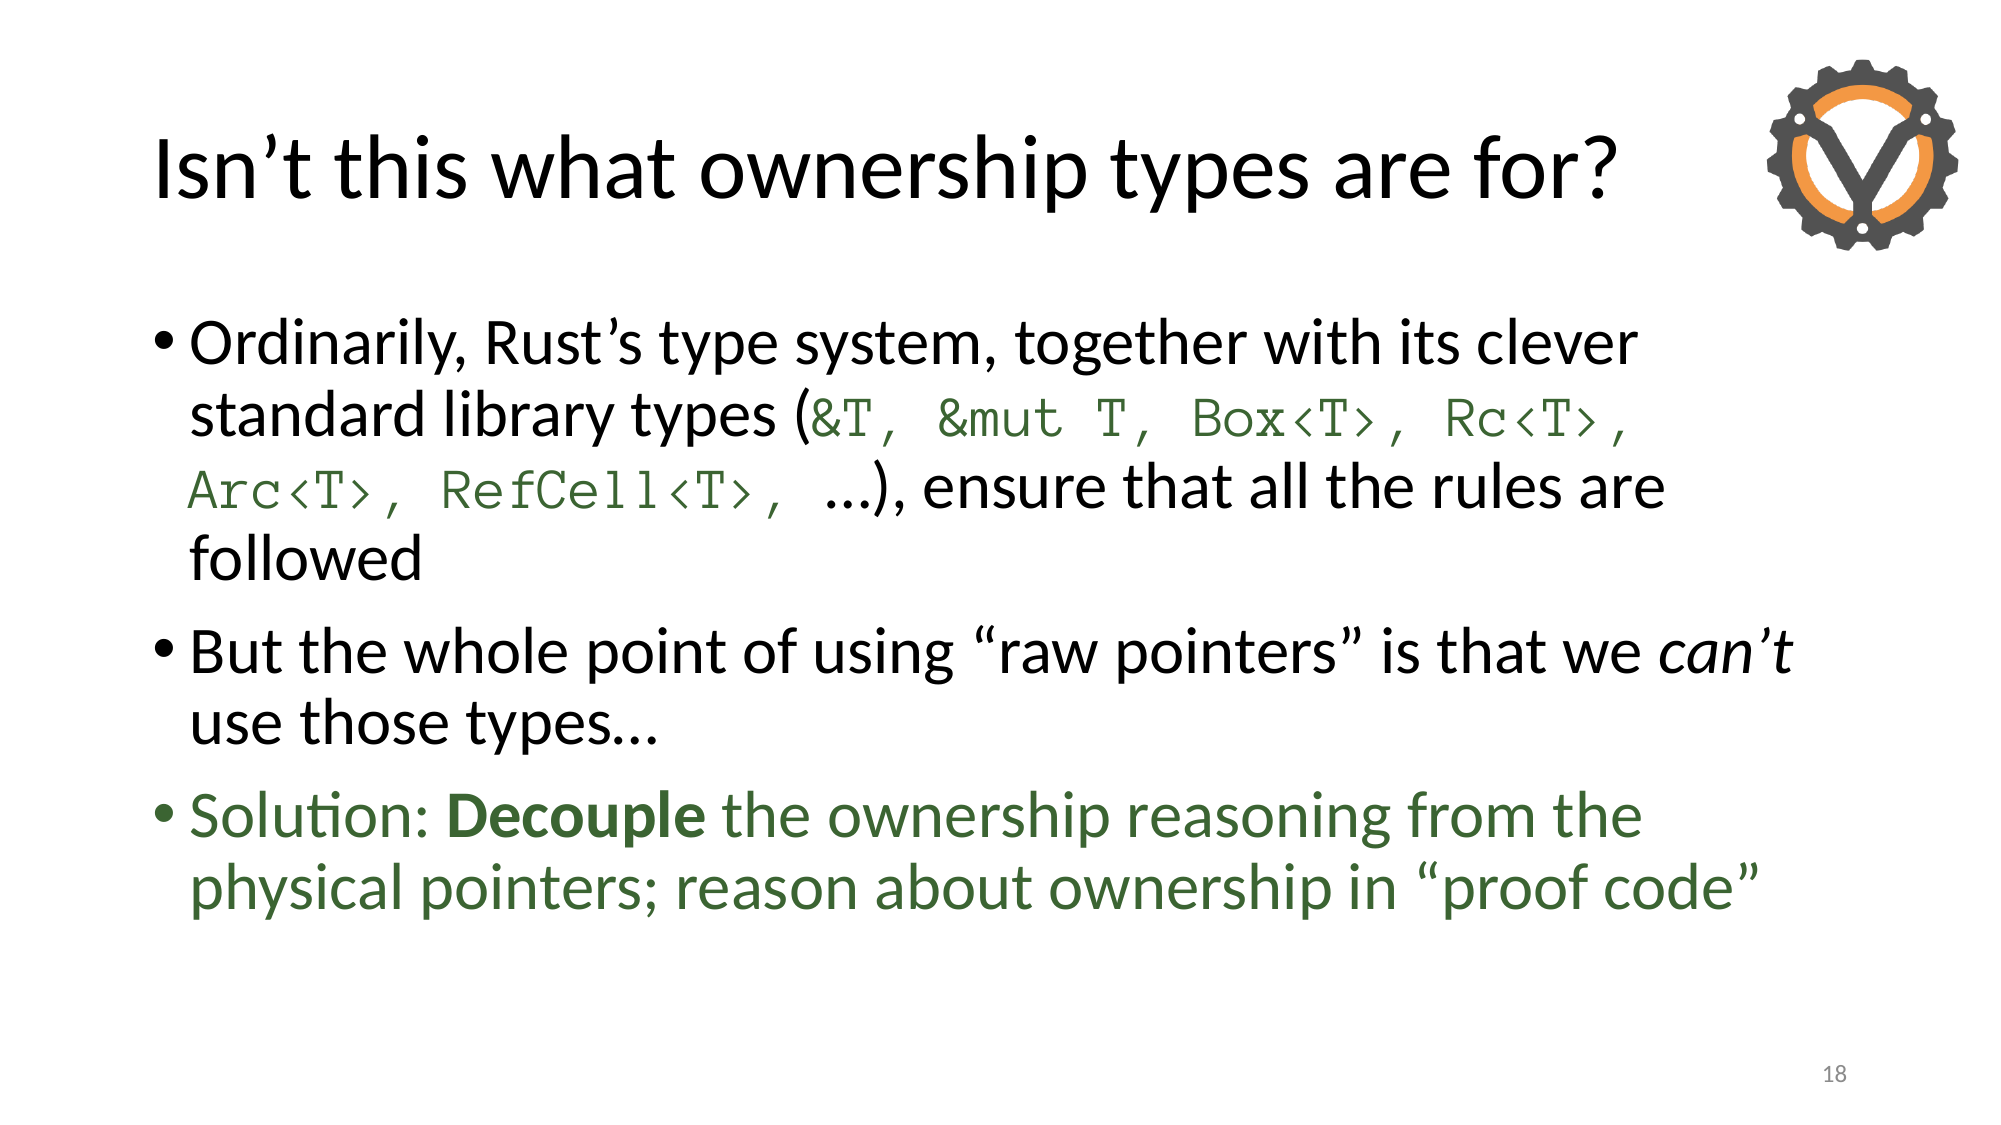

# Isn’t this what ownership types are for?
Ordinarily, Rust’s type system, together with its clever standard library types (&T, &mut T, Box<T>, Rc<T>, Arc<T>, RefCell<T>, …), ensure that all the rules are followed
But the whole point of using “raw pointers” is that we can’t use those types…
Solution: Decouple the ownership reasoning from the physical pointers; reason about ownership in “proof code”
18